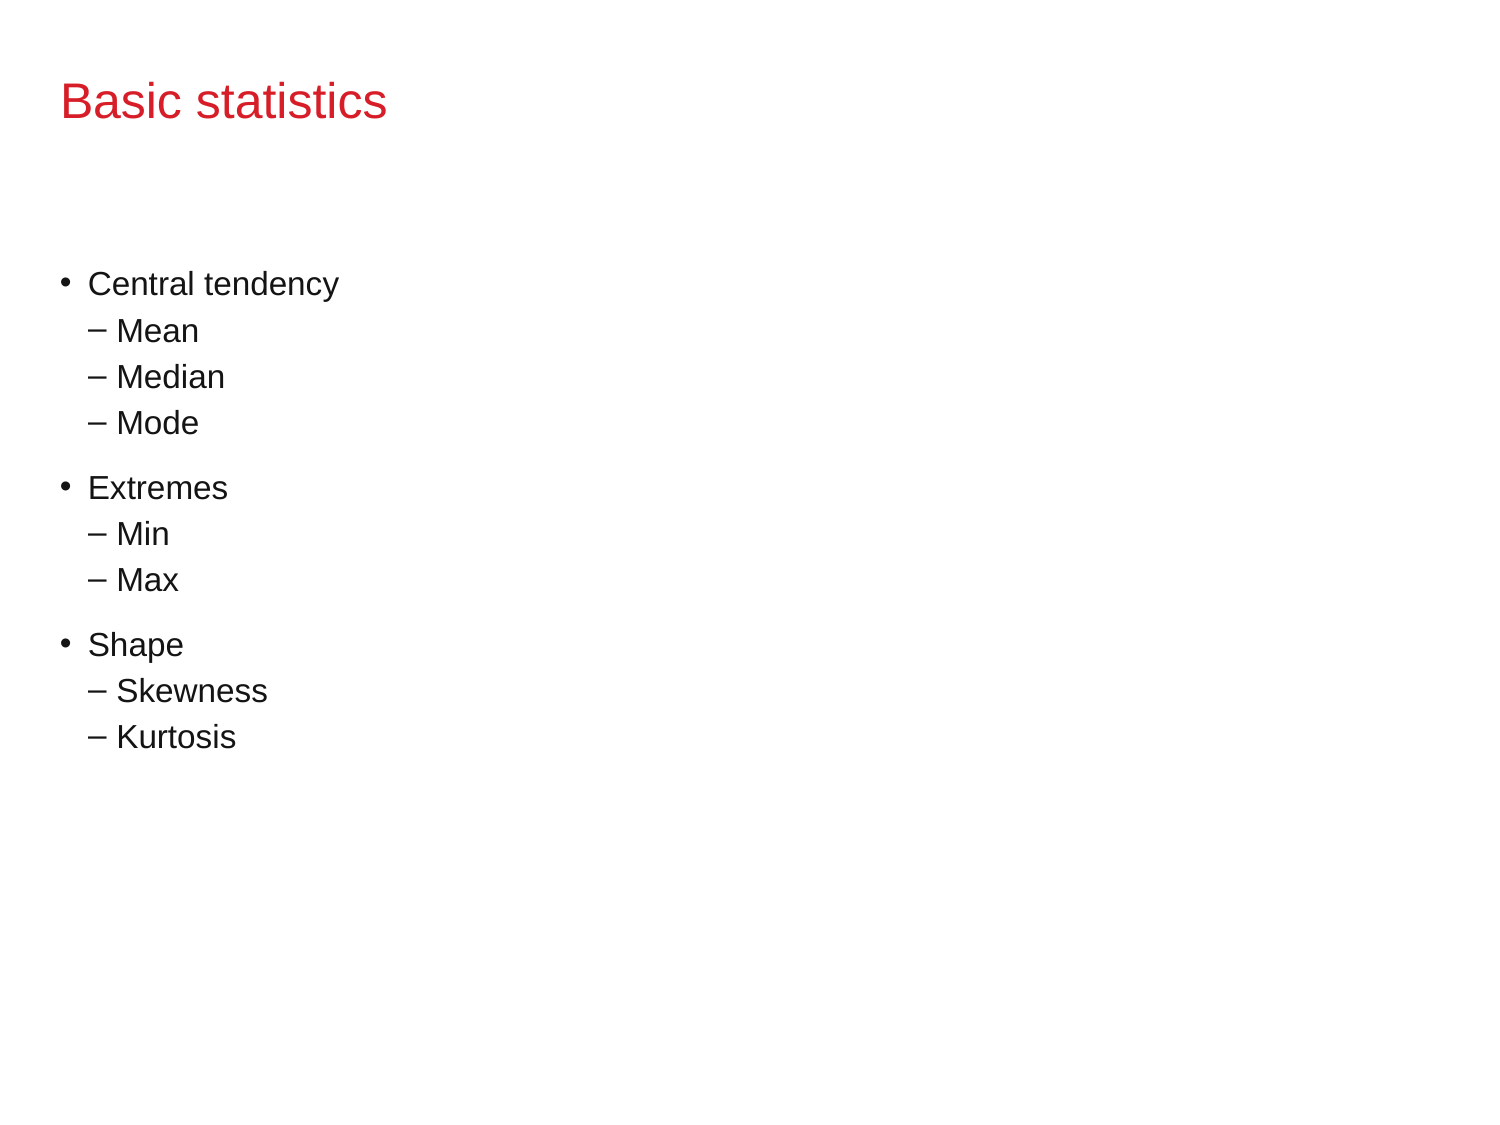

# Basic statistics
Central tendency
Mean
Median
Mode
Extremes
Min
Max
Shape
Skewness
Kurtosis